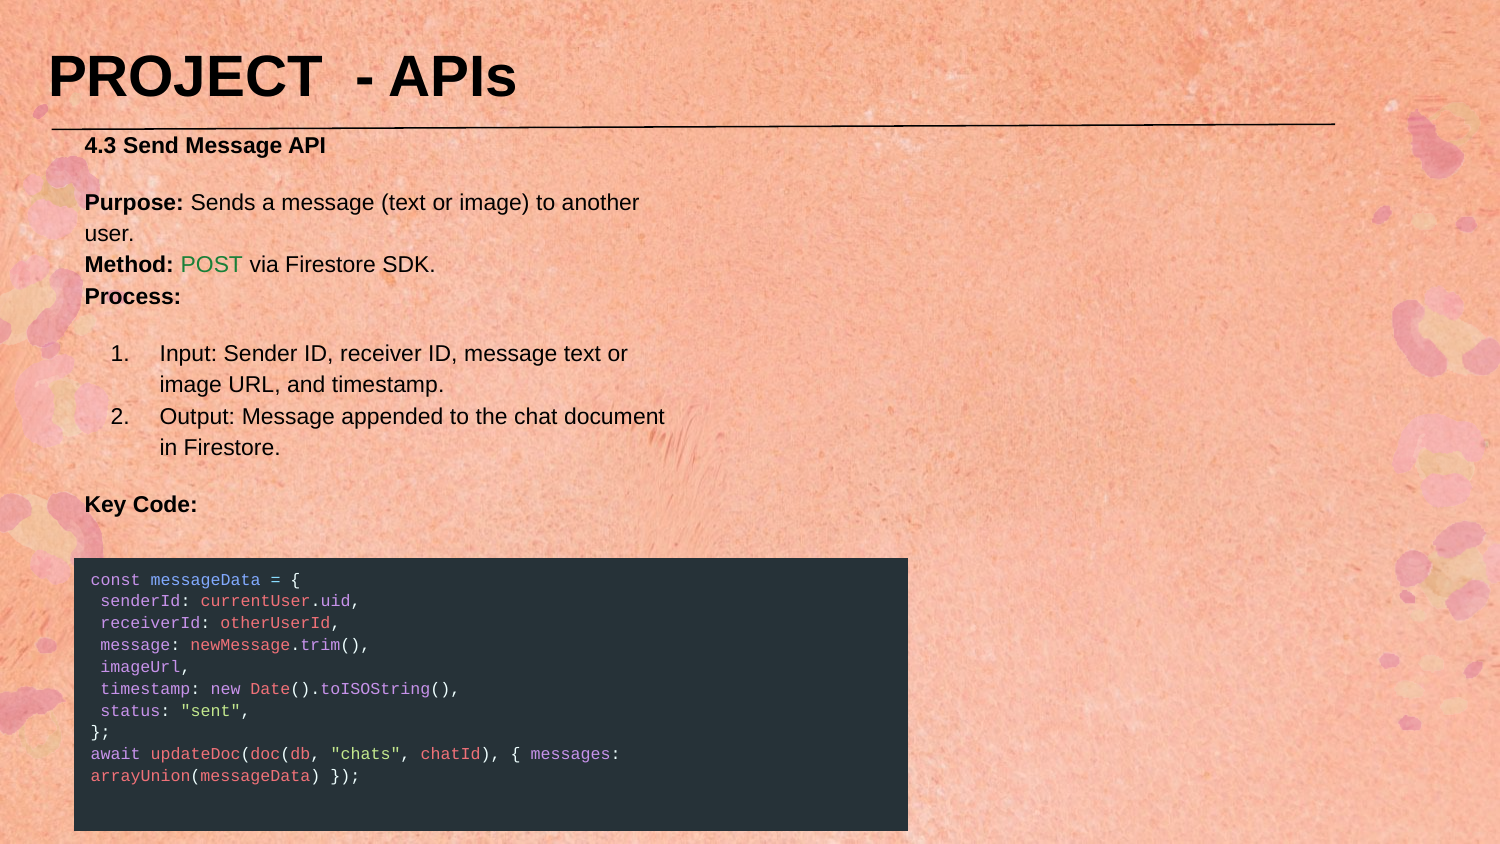

PROJECT  - APIs
4.3 Send Message API
Purpose: Sends a message (text or image) to another user.
Method: POST via Firestore SDK.
Process:
Input: Sender ID, receiver ID, message text or image URL, and timestamp.
Output: Message appended to the chat document in Firestore.
Key Code:

| const messageData = { senderId: currentUser.uid, receiverId: otherUserId, message: newMessage.trim(), imageUrl, timestamp: new Date().toISOString(), status: "sent", }; await updateDoc(doc(db, "chats", chatId), { messages: arrayUnion(messageData) }); ​ |
| --- |